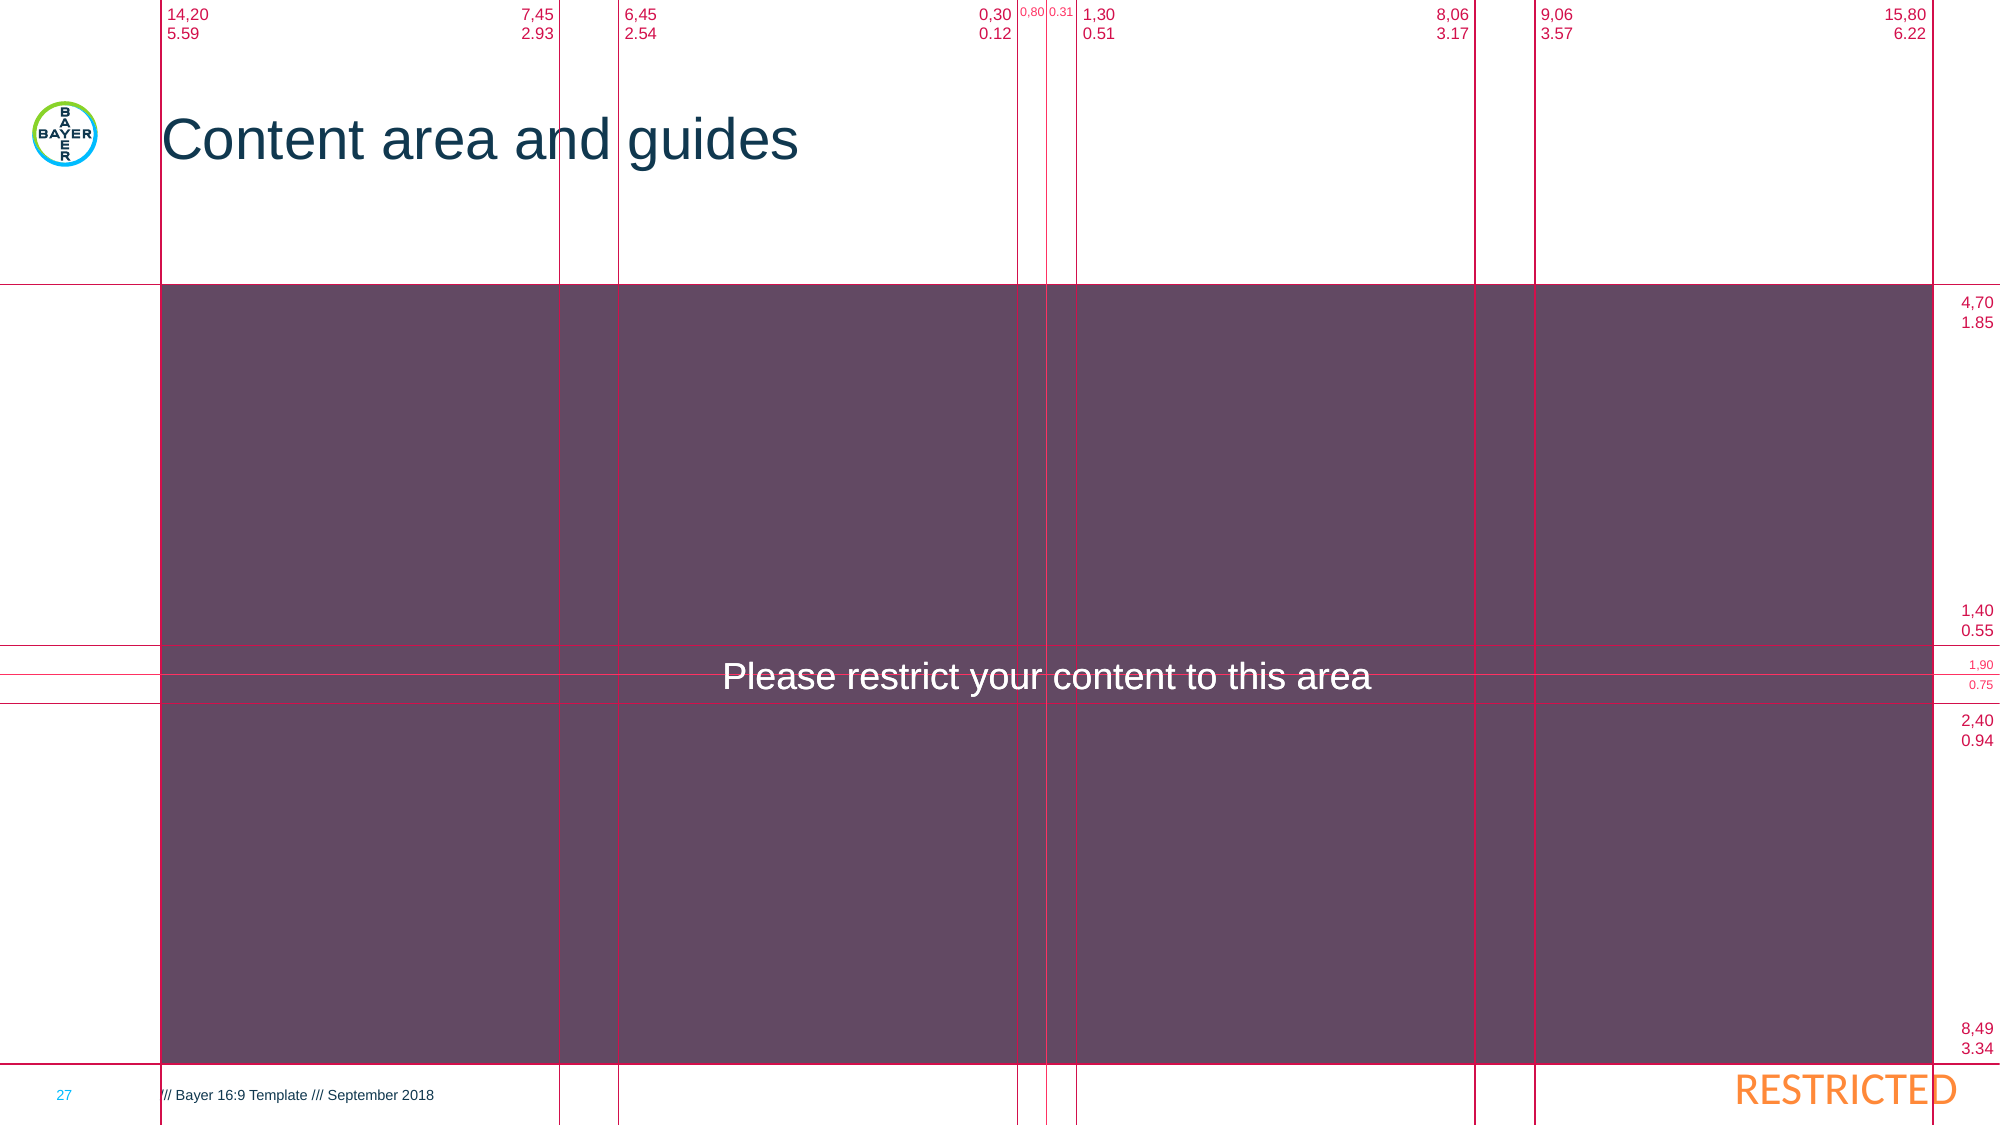

14,20
5.59

7,45
2.93
6,45
2.54
0,30
0.12
1,30
0.51
8,06
3.17
9,06
3.57
15,80
6.22
0,80
0.31
# Content area and guides

Please restrict your content to this area
Please restrict your content to this area
4,70
1.85
1,40
0.55
1,90
0.75
2,40
0.94
8,49
3.34
27
/// Bayer 16:9 Template /// September 2018